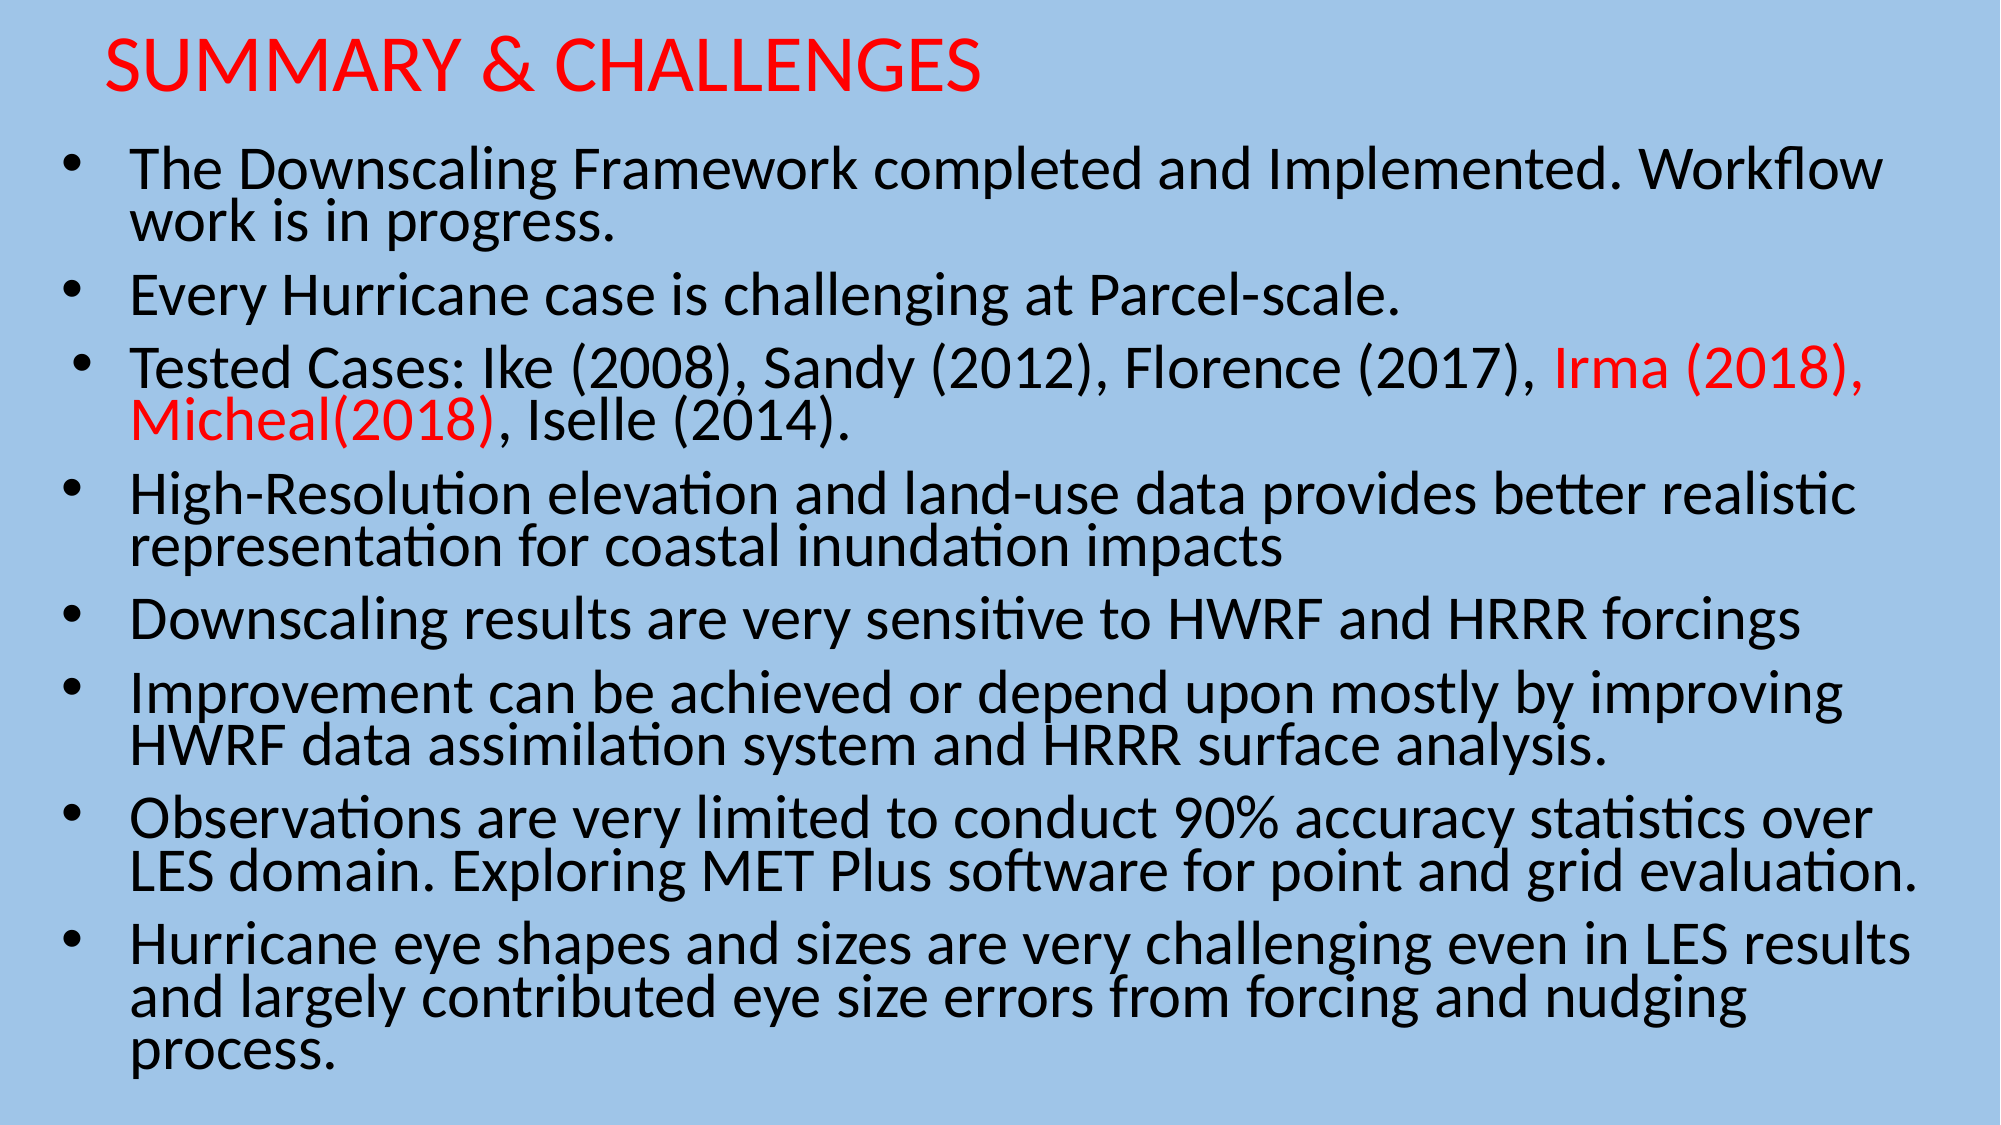

SUMMARY & CHALLENGES
The Downscaling Framework completed and Implemented. Workflow work is in progress.
Every Hurricane case is challenging at Parcel-scale.
Tested Cases: Ike (2008), Sandy (2012), Florence (2017), Irma (2018), Micheal(2018), Iselle (2014).
High-Resolution elevation and land-use data provides better realistic representation for coastal inundation impacts
Downscaling results are very sensitive to HWRF and HRRR forcings
Improvement can be achieved or depend upon mostly by improving HWRF data assimilation system and HRRR surface analysis.
Observations are very limited to conduct 90% accuracy statistics over LES domain. Exploring MET Plus software for point and grid evaluation.
Hurricane eye shapes and sizes are very challenging even in LES results and largely contributed eye size errors from forcing and nudging process.